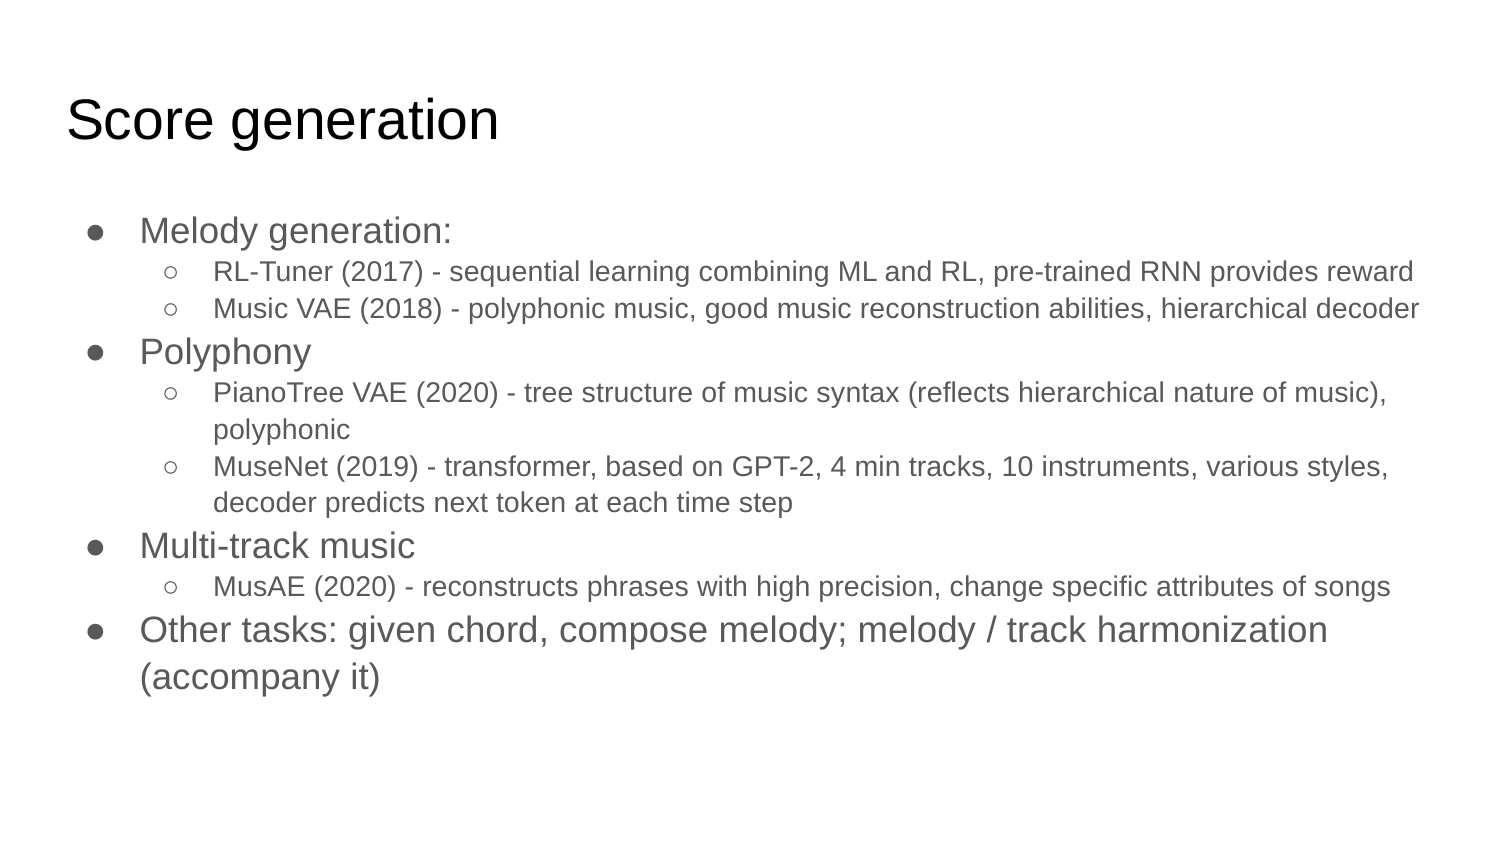

# Score generation
Melody generation:
RL-Tuner (2017) - sequential learning combining ML and RL, pre-trained RNN provides reward
Music VAE (2018) - polyphonic music, good music reconstruction abilities, hierarchical decoder
Polyphony
PianoTree VAE (2020) - tree structure of music syntax (reflects hierarchical nature of music), polyphonic
MuseNet (2019) - transformer, based on GPT-2, 4 min tracks, 10 instruments, various styles, decoder predicts next token at each time step
Multi-track music
MusAE (2020) - reconstructs phrases with high precision, change specific attributes of songs
Other tasks: given chord, compose melody; melody / track harmonization (accompany it)